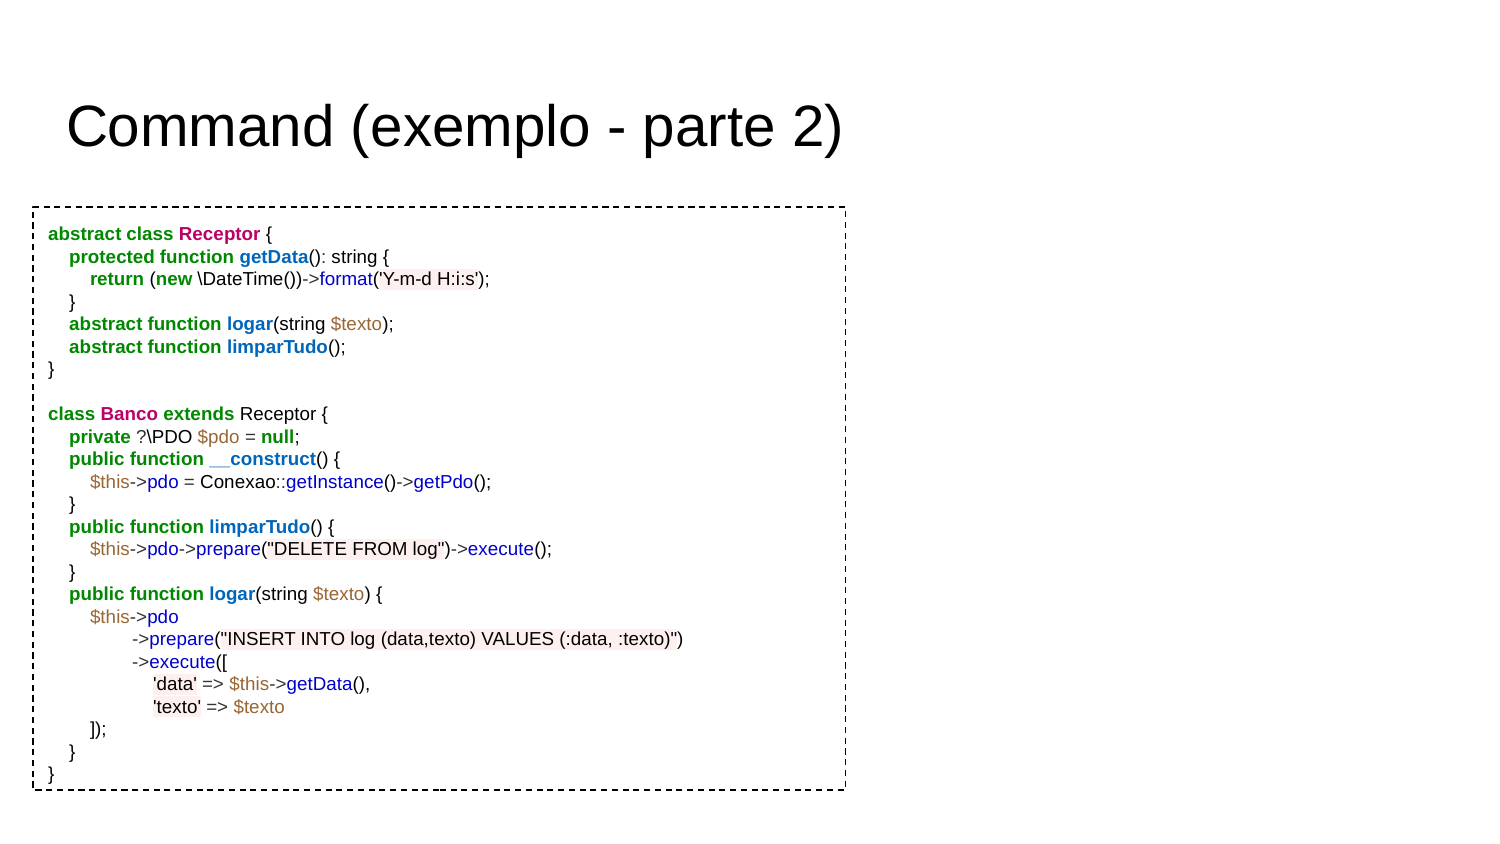

# Command (exemplo - parte 2)
abstract class Receptor {
    protected function getData(): string {
        return (new \DateTime())->format('Y-m-d H:i:s');
    }
    abstract function logar(string $texto);
    abstract function limparTudo();
}

class Banco extends Receptor {
    private ?\PDO $pdo = null;
    public function __construct() {
        $this->pdo = Conexao::getInstance()->getPdo();
    }
    public function limparTudo() {
        $this->pdo->prepare("DELETE FROM log")->execute();
    }
    public function logar(string $texto) {
        $this->pdo
                ->prepare("INSERT INTO log (data,texto) VALUES (:data, :texto)")
                ->execute([
                    'data' => $this->getData(),
                    'texto' => $texto
        ]);
    }
}